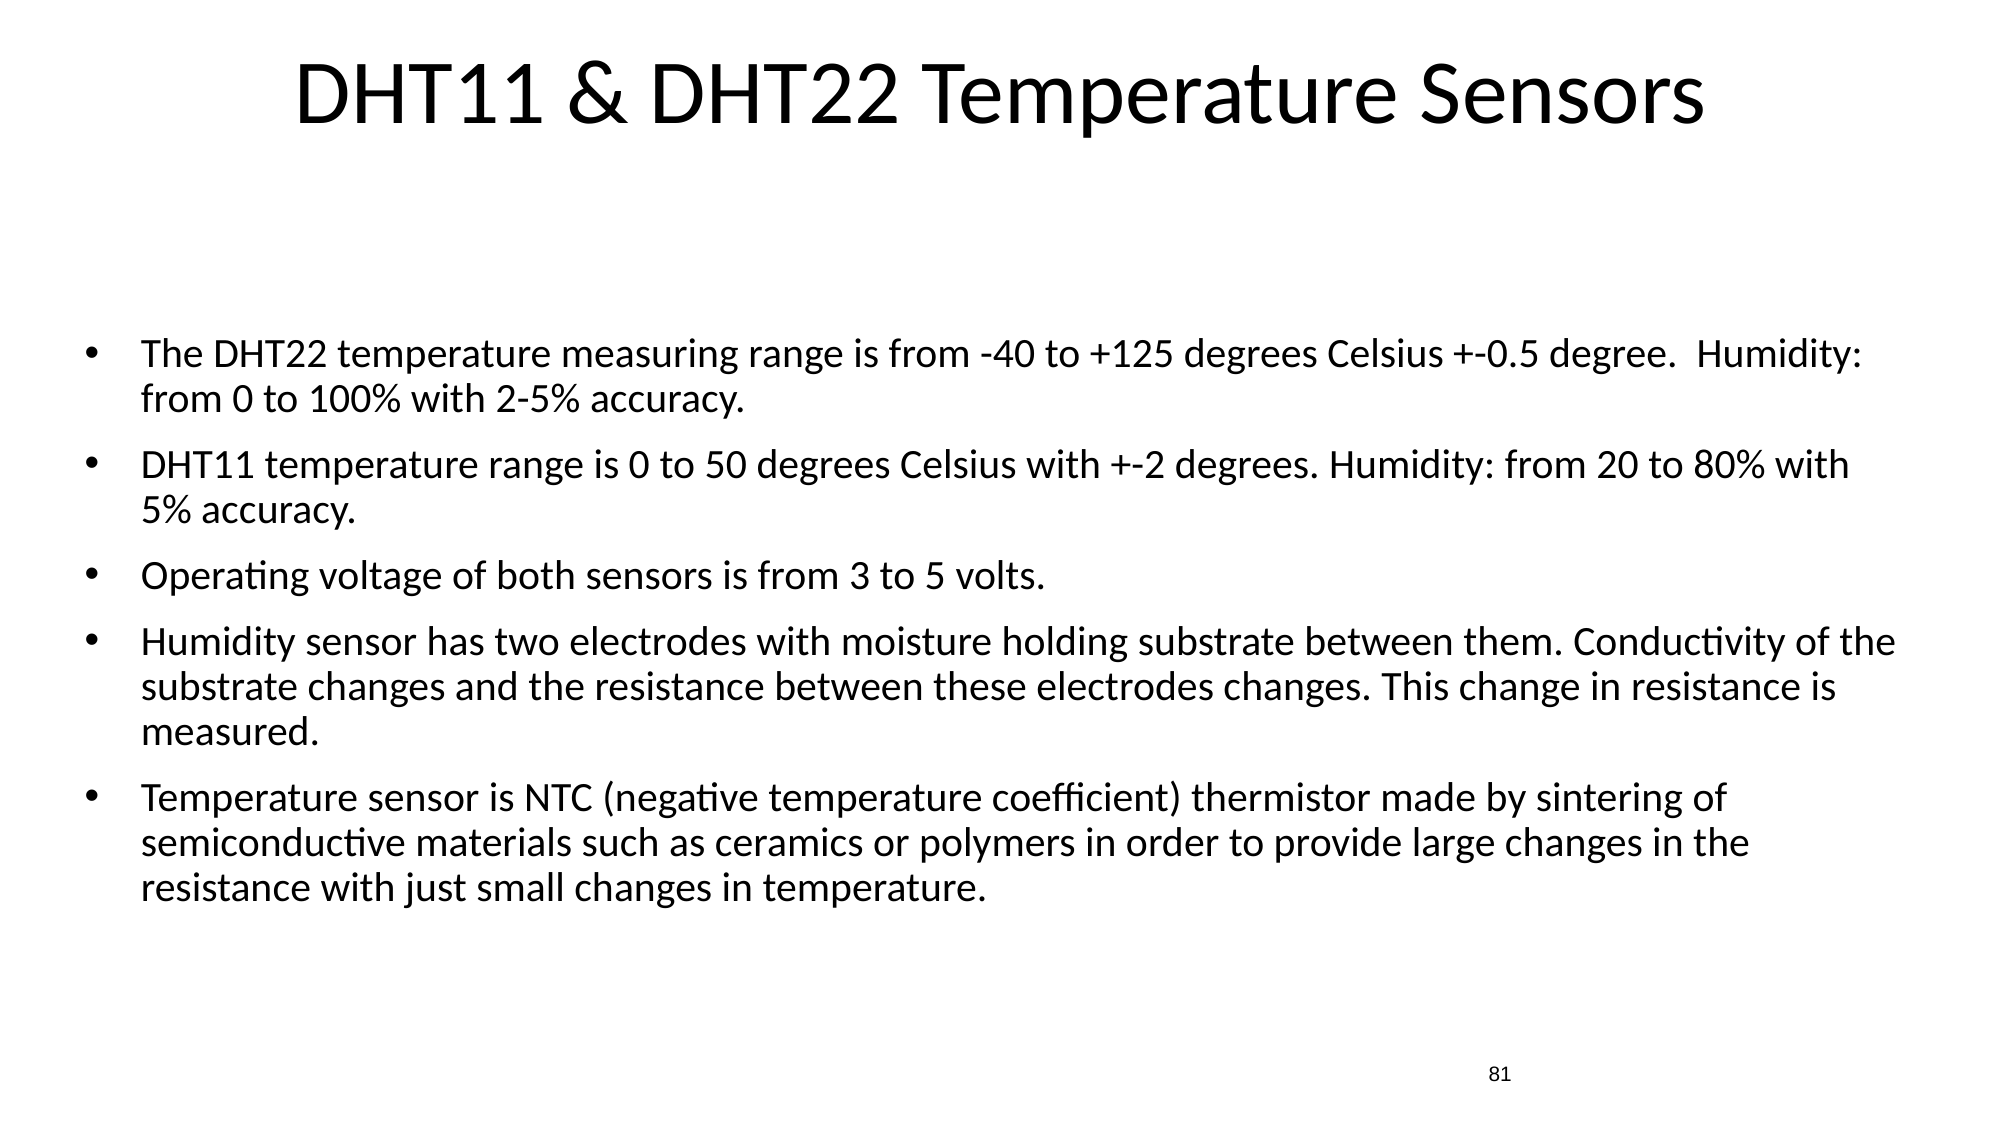

# DHT11 & DHT22 Temperature Sensors
The DHT22 temperature measuring range is from -40 to +125 degrees Celsius +-0.5 degree.  Humidity: from 0 to 100% with 2-5% accuracy.
DHT11 temperature range is 0 to 50 degrees Celsius with +-2 degrees. Humidity: from 20 to 80% with 5% accuracy.
Operating voltage of both sensors is from 3 to 5 volts.
Humidity sensor has two electrodes with moisture holding substrate between them. Conductivity of the substrate changes and the resistance between these electrodes changes. This change in resistance is measured.
Temperature sensor is NTC (negative temperature coefficient) thermistor made by sintering of semiconductive materials such as ceramics or polymers in order to provide large changes in the resistance with just small changes in temperature.

81